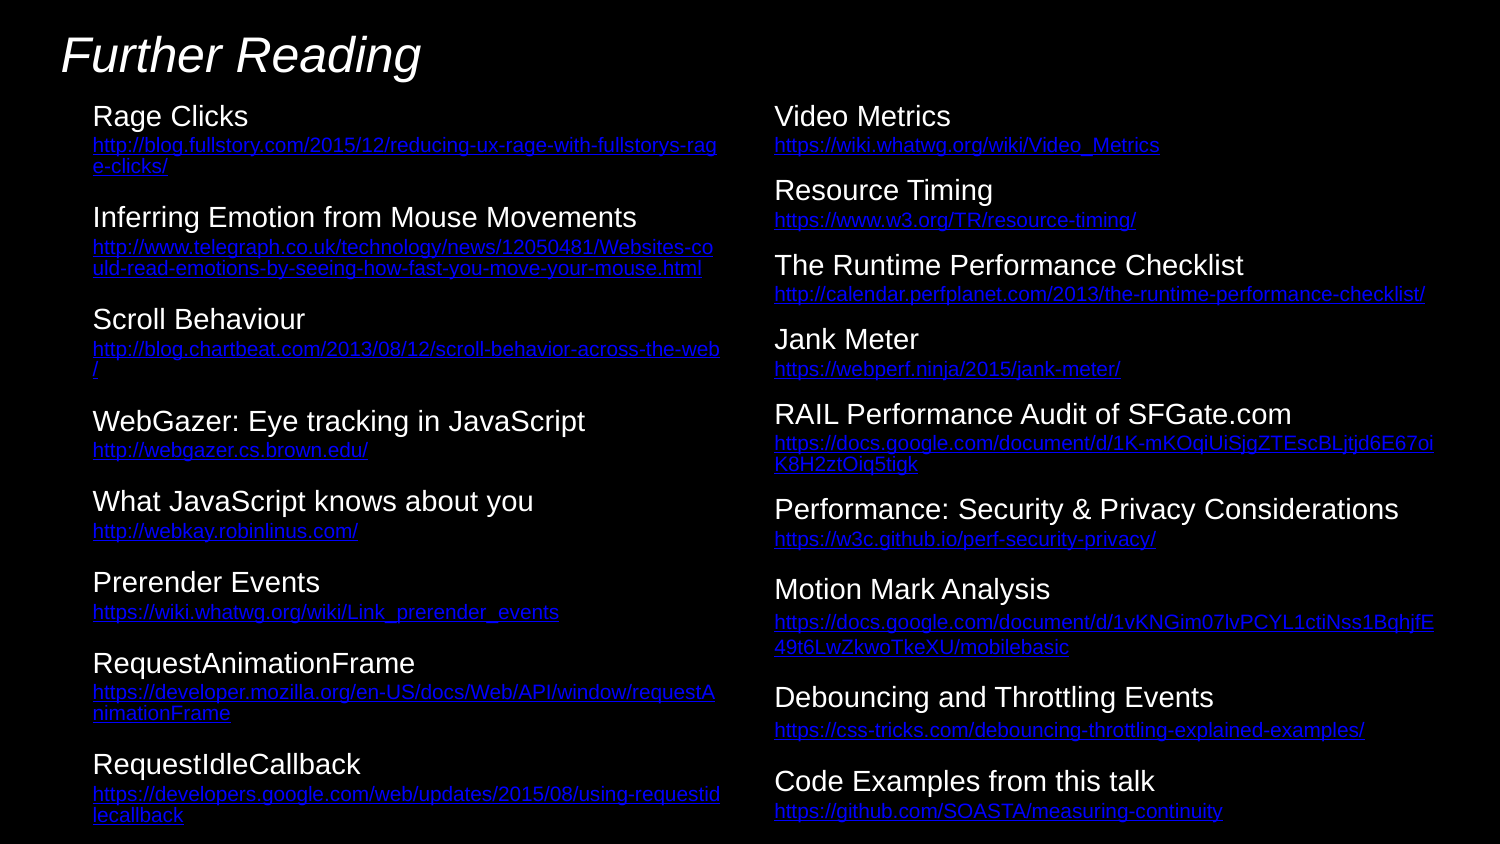

# Further Reading
Rage Clicks
http://blog.fullstory.com/2015/12/reducing-ux-rage-with-fullstorys-rage-clicks/
Inferring Emotion from Mouse Movements
http://www.telegraph.co.uk/technology/news/12050481/Websites-could-read-emotions-by-seeing-how-fast-you-move-your-mouse.html
Scroll Behaviour
http://blog.chartbeat.com/2013/08/12/scroll-behavior-across-the-web/
WebGazer: Eye tracking in JavaScript
http://webgazer.cs.brown.edu/
What JavaScript knows about you
http://webkay.robinlinus.com/
Prerender Events
https://wiki.whatwg.org/wiki/Link_prerender_events
RequestAnimationFrame
https://developer.mozilla.org/en-US/docs/Web/API/window/requestAnimationFrame
RequestIdleCallback
https://developers.google.com/web/updates/2015/08/using-requestidlecallback
IntersectionObserver
https://wicg.github.io/IntersectionObserver/
Video Metrics
https://wiki.whatwg.org/wiki/Video_Metrics
Resource Timing
https://www.w3.org/TR/resource-timing/
The Runtime Performance Checklist
http://calendar.perfplanet.com/2013/the-runtime-performance-checklist/
Jank Meter
https://webperf.ninja/2015/jank-meter/
RAIL Performance Audit of SFGate.com
https://docs.google.com/document/d/1K-mKOqiUiSjgZTEscBLjtjd6E67oiK8H2ztOiq5tigk
Performance: Security & Privacy Considerations
https://w3c.github.io/perf-security-privacy/
Motion Mark Analysis
https://docs.google.com/document/d/1vKNGim07lvPCYL1ctiNss1BqhjfE49t6LwZkwoTkeXU/mobilebasic
Debouncing and Throttling Events
https://css-tricks.com/debouncing-throttling-explained-examples/
Code Examples from this talk
https://github.com/SOASTA/measuring-continuity